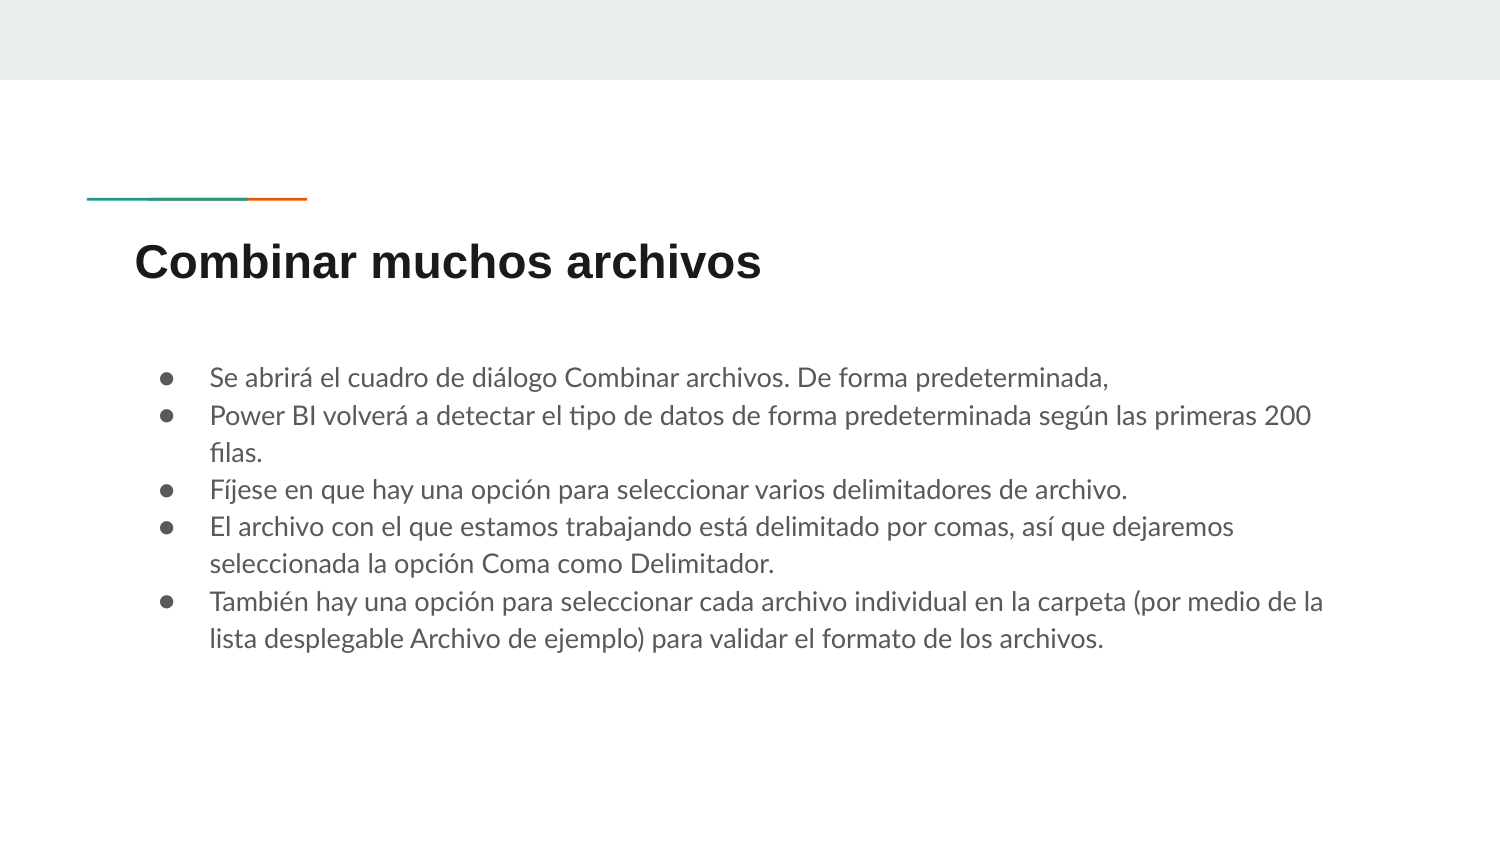

# Combinar muchos archivos
Se abrirá el cuadro de diálogo Combinar archivos. De forma predeterminada,
Power BI volverá a detectar el tipo de datos de forma predeterminada según las primeras 200 filas.
Fíjese en que hay una opción para seleccionar varios delimitadores de archivo.
El archivo con el que estamos trabajando está delimitado por comas, así que dejaremos seleccionada la opción Coma como Delimitador.
También hay una opción para seleccionar cada archivo individual en la carpeta (por medio de la lista desplegable Archivo de ejemplo) para validar el formato de los archivos.